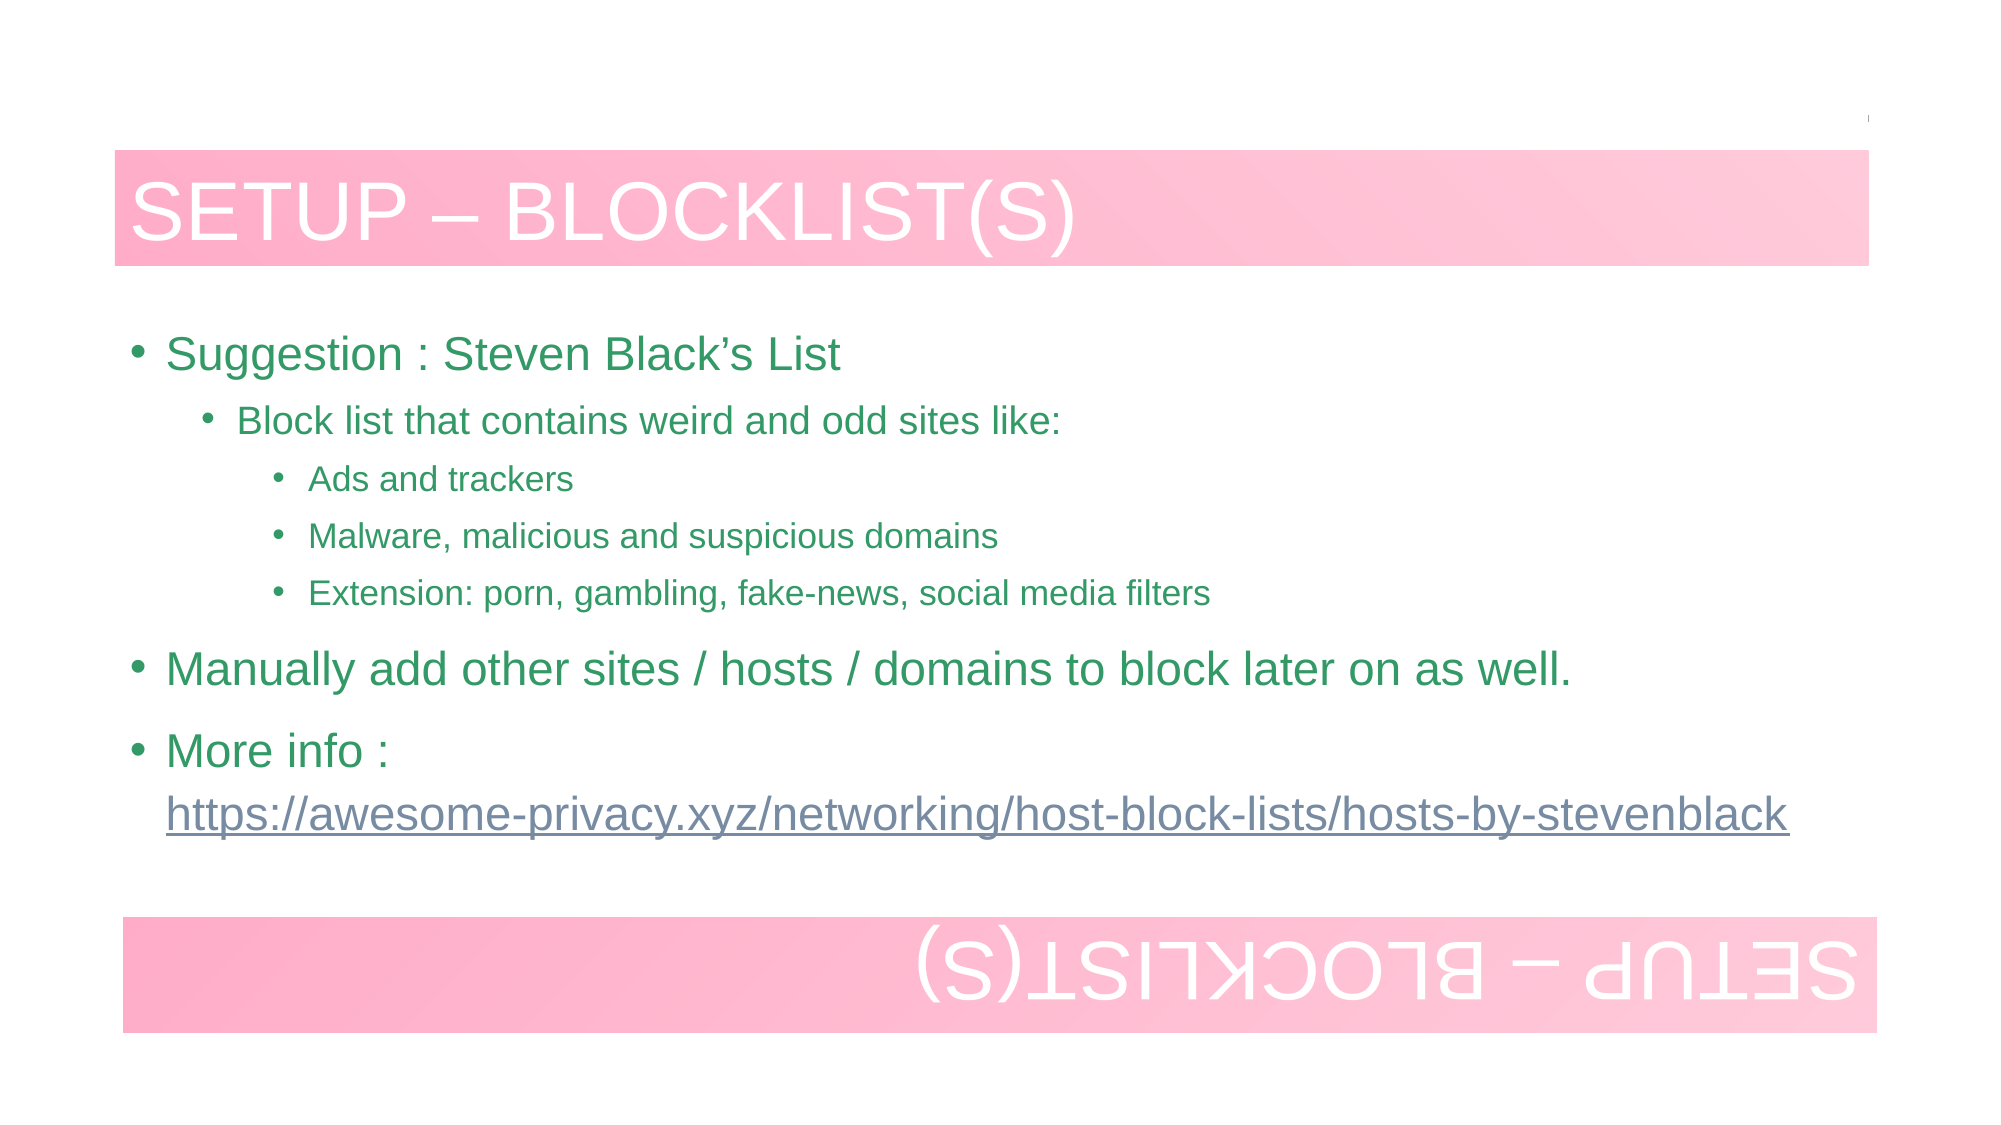

# Setup – Blocklist(s)
Suggestion : Steven Black’s List
Block list that contains weird and odd sites like:
Ads and trackers
Malware, malicious and suspicious domains
Extension: porn, gambling, fake-news, social media filters
Manually add other sites / hosts / domains to block later on as well.
More info : https://awesome-privacy.xyz/networking/host-block-lists/hosts-by-stevenblack
Setup – Blocklist(s)